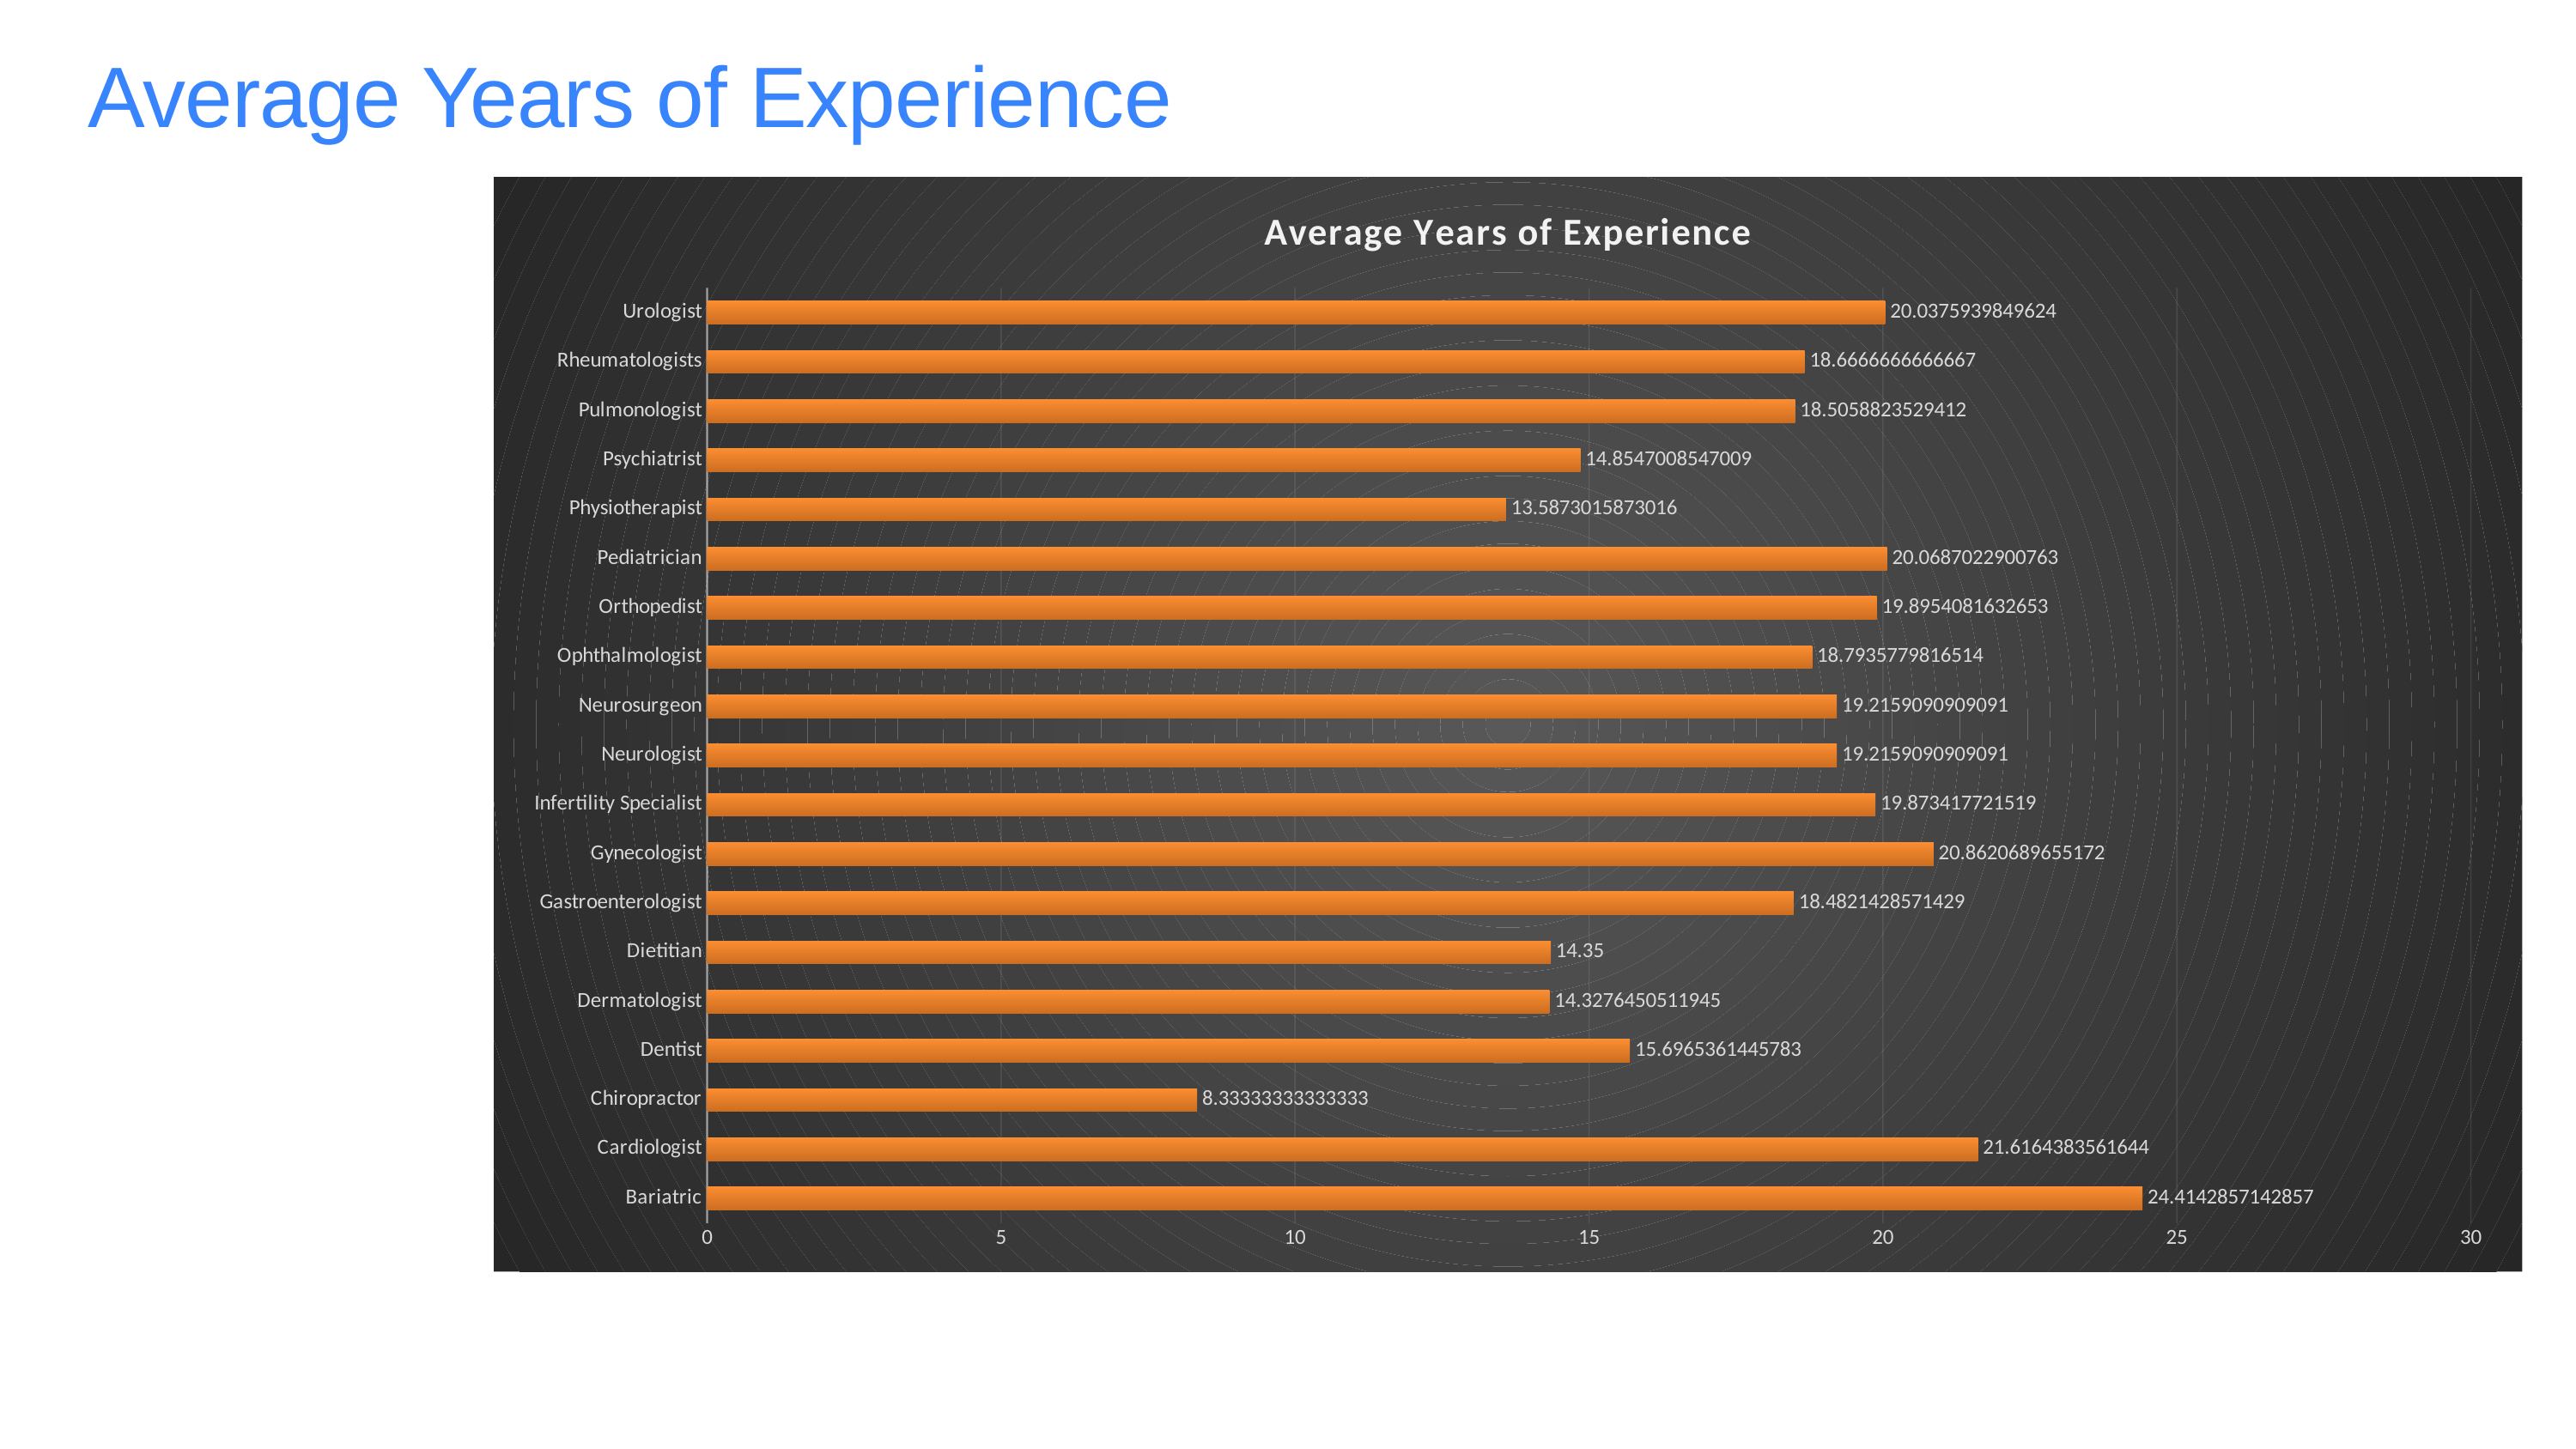

Average Years of Experience

### Chart: Average Years of Experience

| Category | Total |
|---|---|
| Bariatric | 24.414285714285715 |
| Cardiologist | 21.616438356164384 |
| Chiropractor | 8.333333333333334 |
| Dentist | 15.696536144578314 |
| Dermatologist | 14.327645051194539 |
| Dietitian | 14.35 |
| Gastroenterologist | 18.482142857142858 |
| Gynecologist | 20.862068965517242 |
| Infertility Specialist | 19.873417721518987 |
| Neurologist | 19.21590909090909 |
| Neurosurgeon | 19.21590909090909 |
| Ophthalmologist | 18.793577981651374 |
| Orthopedist | 19.895408163265305 |
| Pediatrician | 20.068702290076335 |
| Physiotherapist | 13.587301587301587 |
| Psychiatrist | 14.854700854700855 |
| Pulmonologist | 18.50588235294118 |
| Rheumatologists | 18.666666666666668 |
| Urologist | 20.037593984962406 |